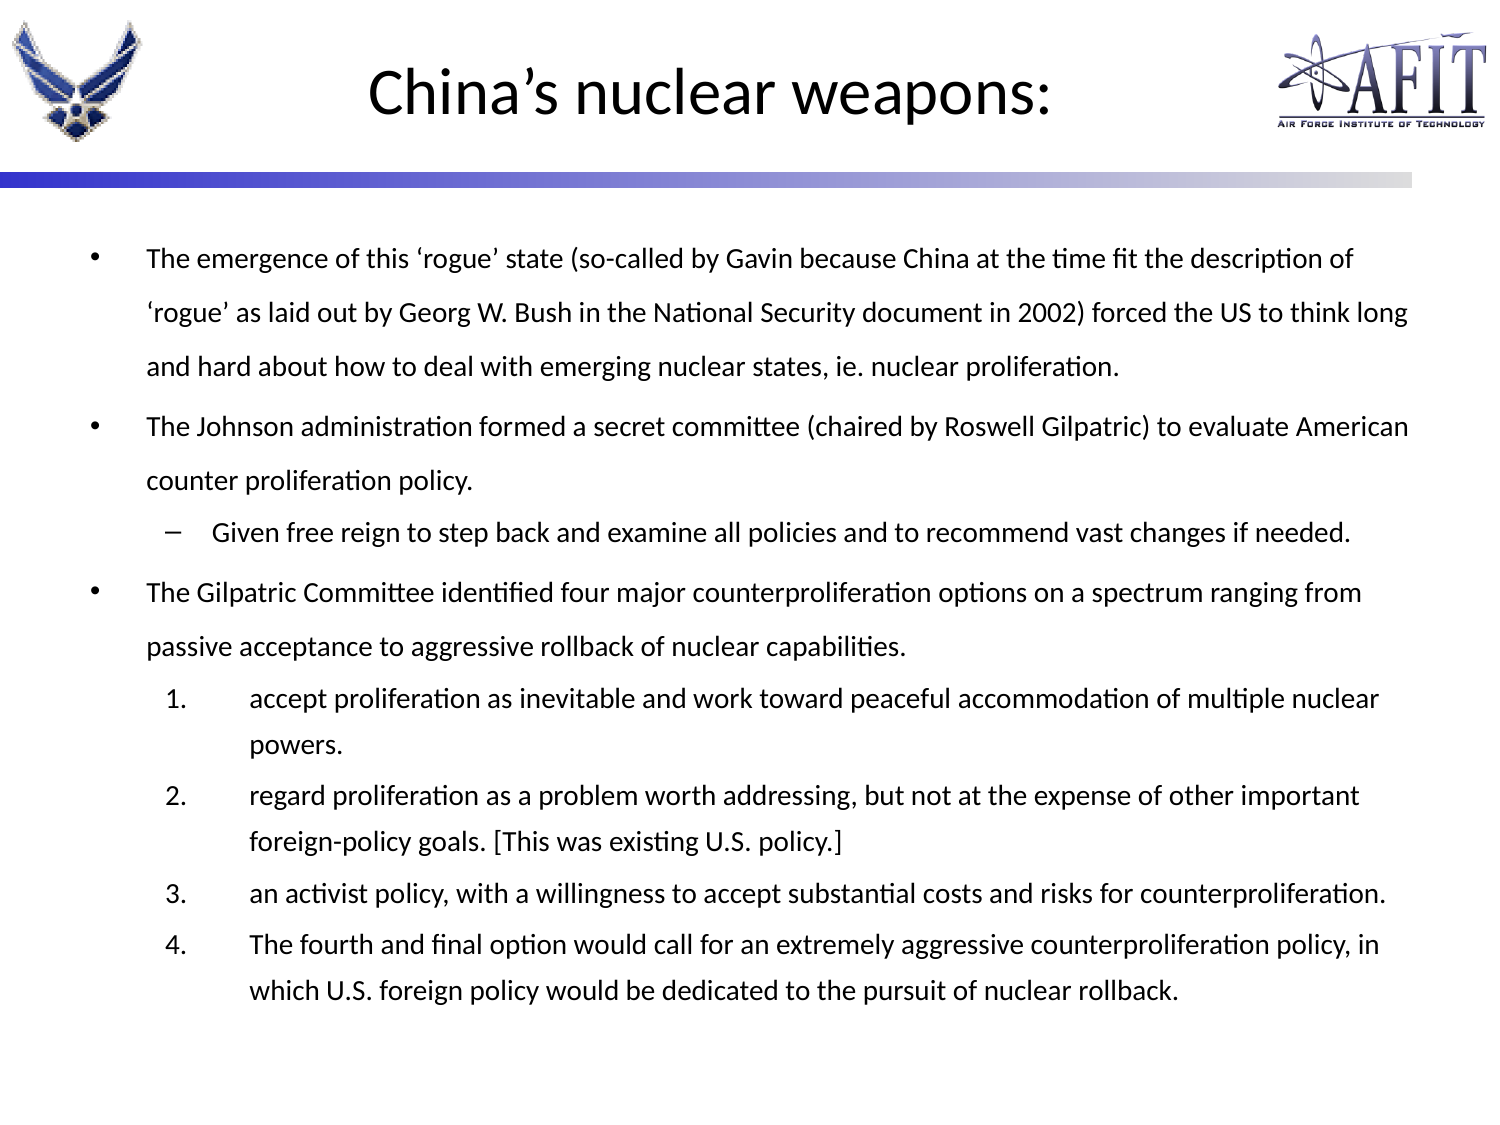

# China’s nuclear weapons:
The emergence of this ‘rogue’ state (so-called by Gavin because China at the time fit the description of ‘rogue’ as laid out by Georg W. Bush in the National Security document in 2002) forced the US to think long and hard about how to deal with emerging nuclear states, ie. nuclear proliferation.
The Johnson administration formed a secret committee (chaired by Roswell Gilpatric) to evaluate American counter proliferation policy.
Given free reign to step back and examine all policies and to recommend vast changes if needed.
The Gilpatric Committee identified four major counterproliferation options on a spectrum ranging from passive acceptance to aggressive rollback of nuclear capabilities.
accept proliferation as inevitable and work toward peaceful accommodation of multiple nuclear powers.
regard proliferation as a problem worth addressing, but not at the expense of other important foreign-policy goals. [This was existing U.S. policy.]
an activist policy, with a willingness to accept substantial costs and risks for counterproliferation.
The fourth and final option would call for an extremely aggressive counterproliferation policy, in which U.S. foreign policy would be dedicated to the pursuit of nuclear rollback.